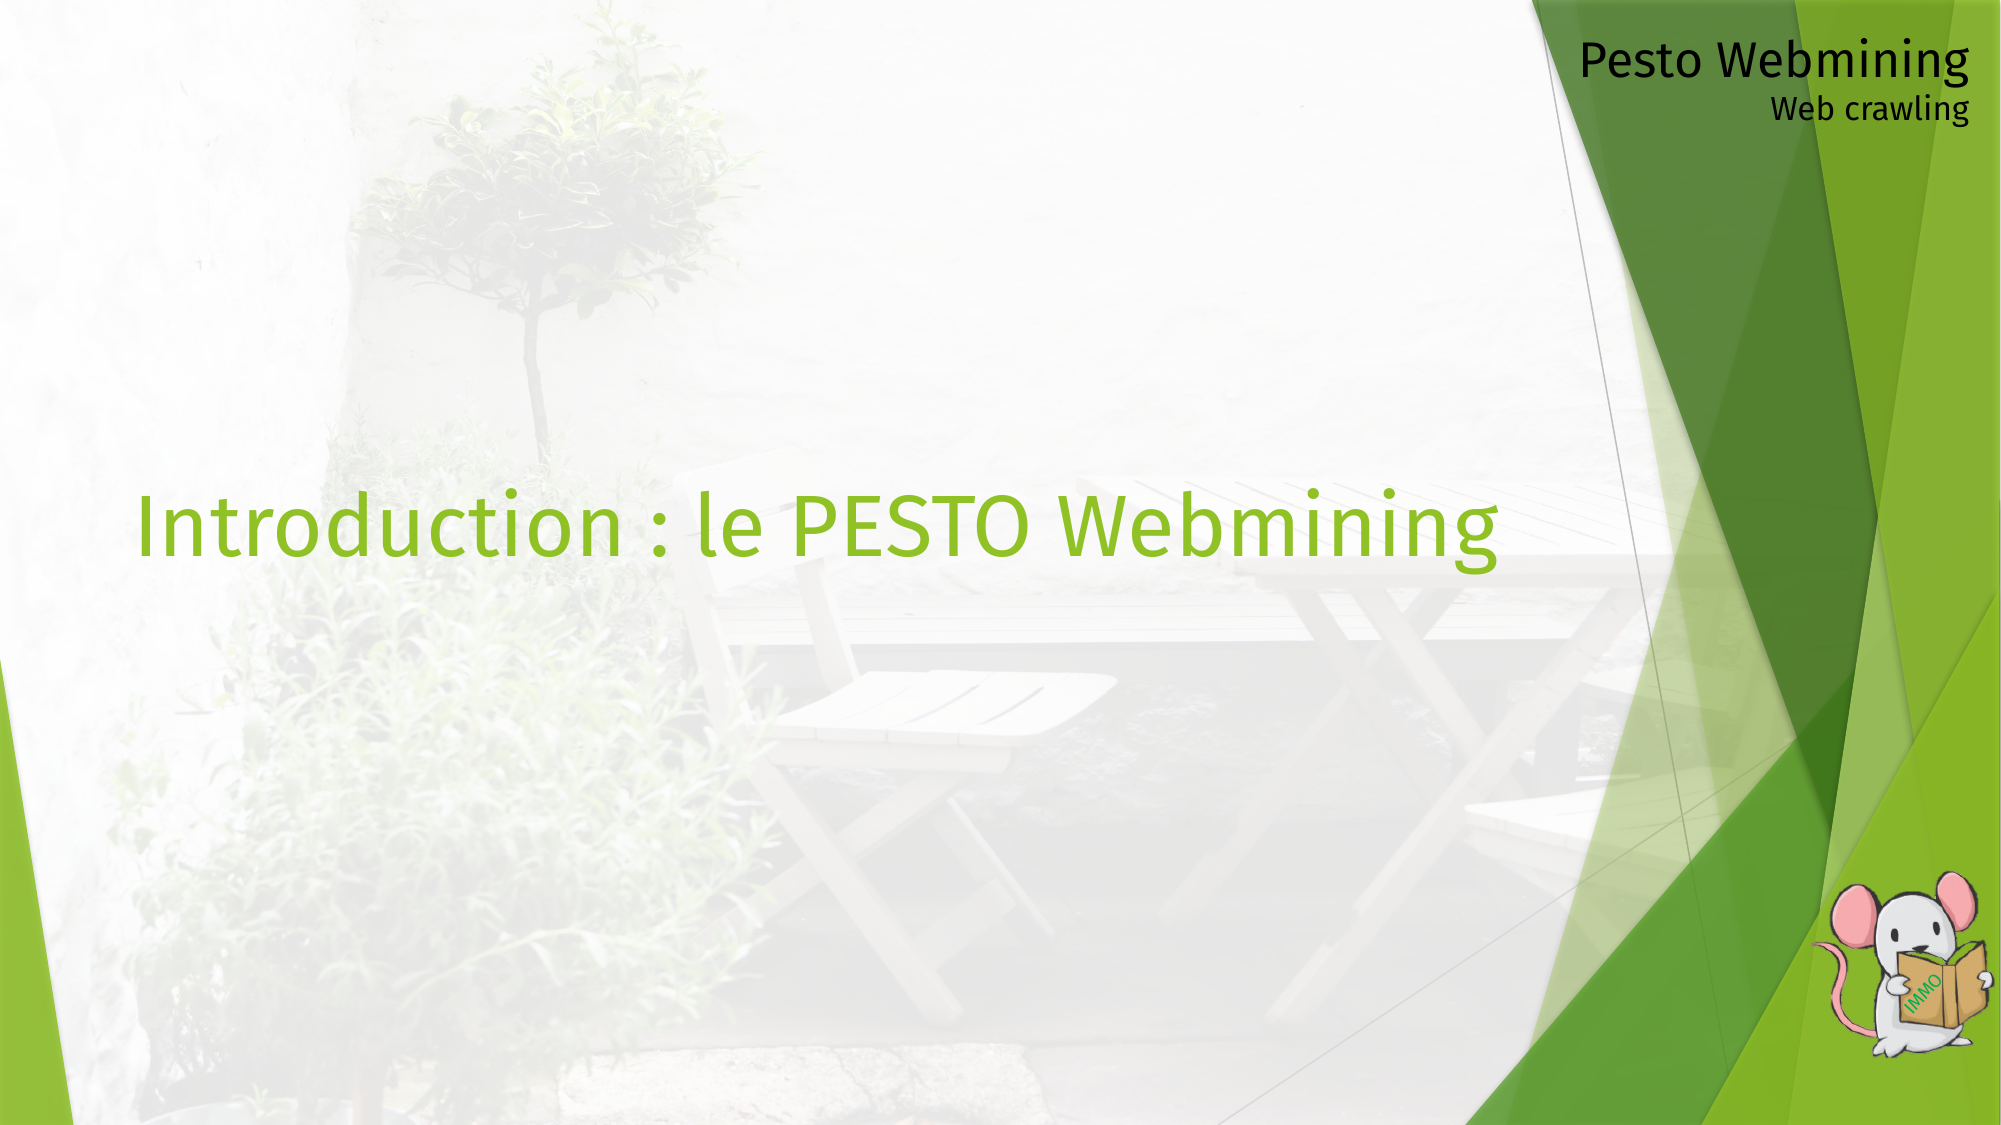

Pesto Webmining
Web crawling
# Introduction : le PESTO Webmining